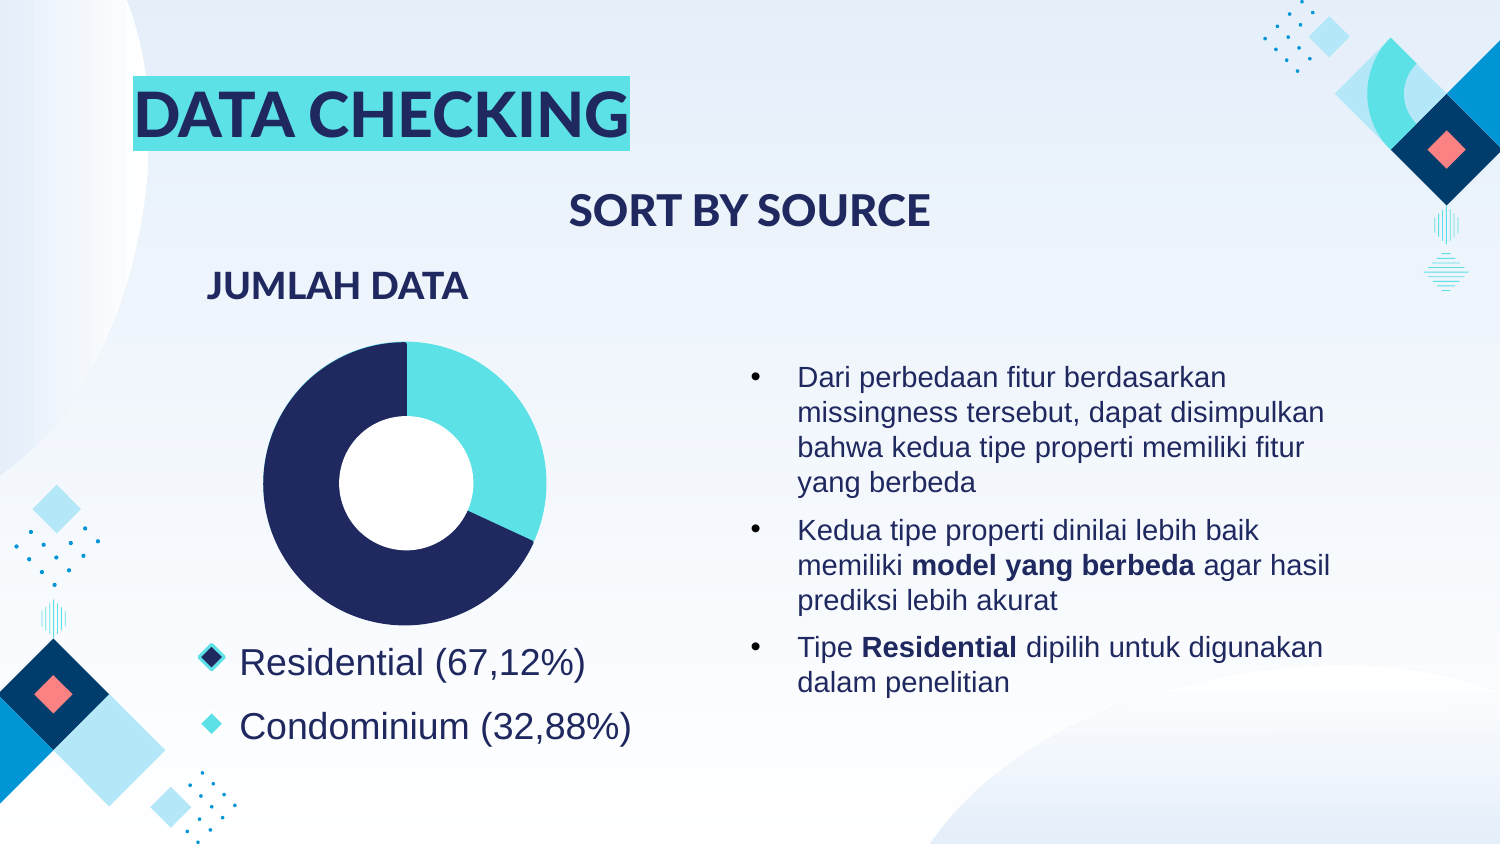

# DATA CHECKING
SORT BY SOURCE
JUMLAH DATA

Dari perbedaan fitur berdasarkan missingness tersebut, dapat disimpulkan bahwa kedua tipe properti memiliki fitur yang berbeda
Kedua tipe properti dinilai lebih baik memiliki model yang berbeda agar hasil prediksi lebih akurat
Tipe Residential dipilih untuk digunakan dalam penelitian

Residential (67,12%)

Condominium (32,88%)